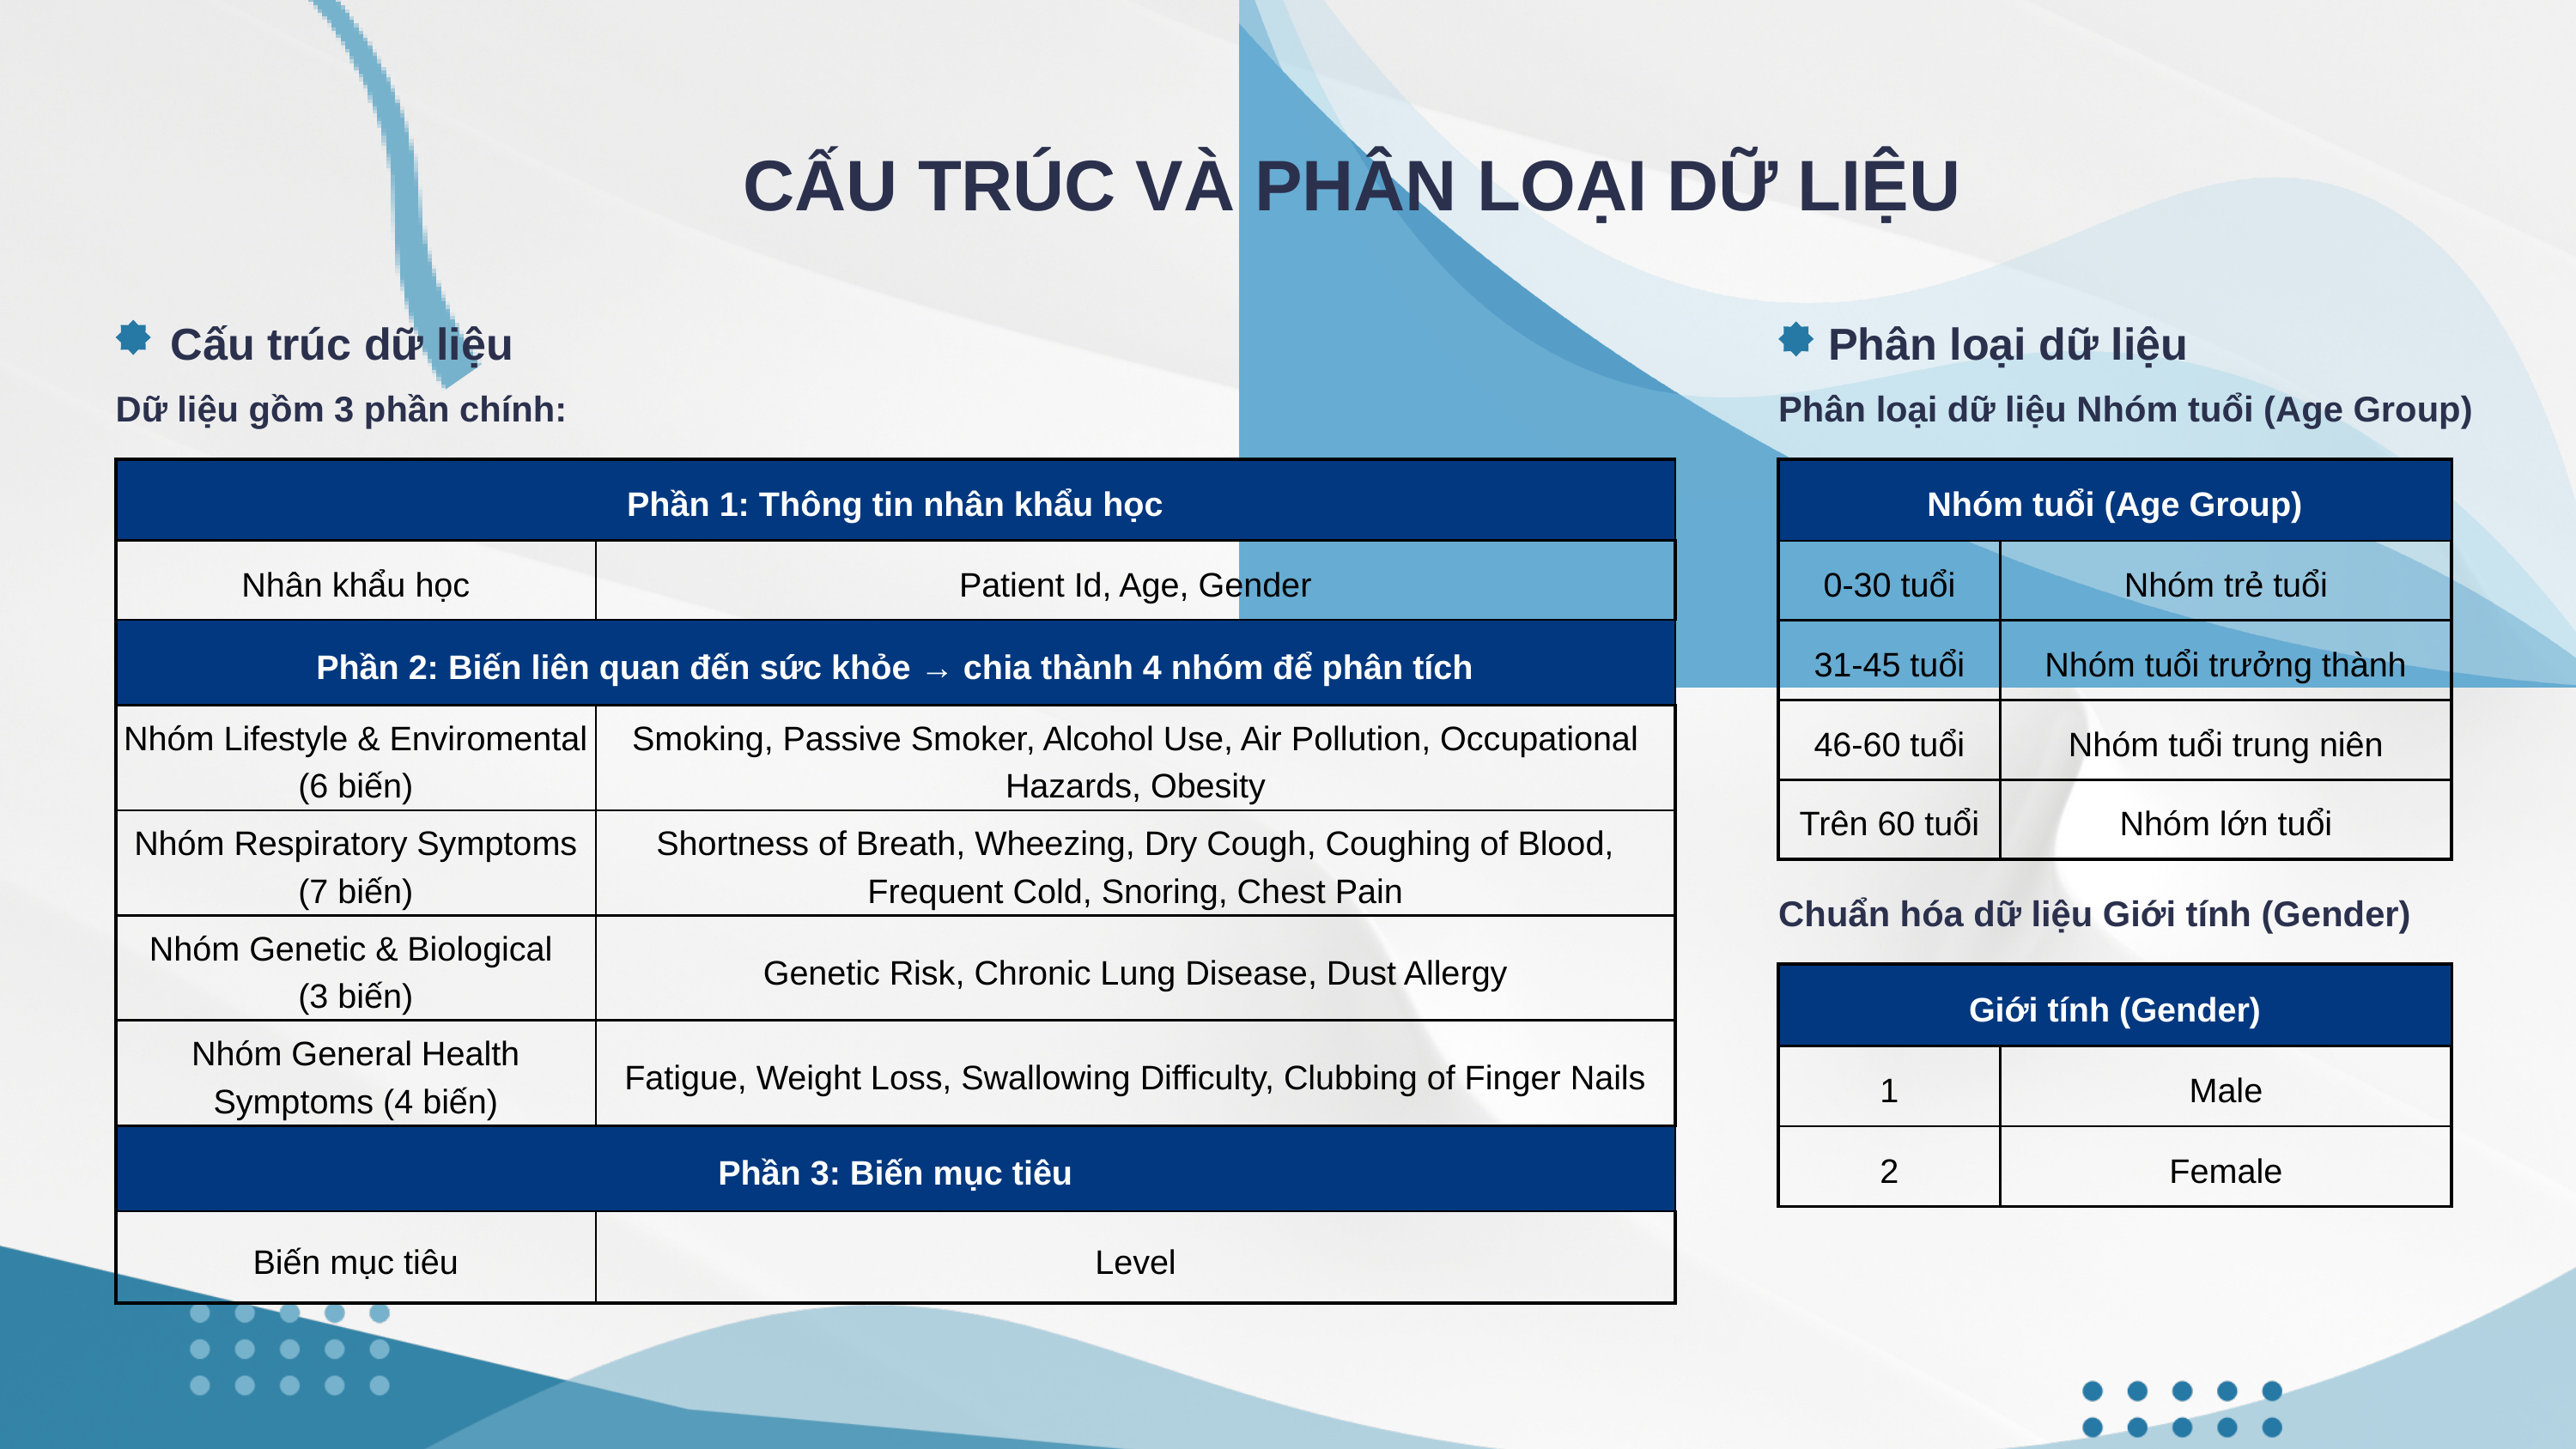

CẤU TRÚC VÀ PHÂN LOẠI DỮ LIỆU
   Cấu trúc dữ liệu

    Phân loại dữ liệu

Dữ liệu gồm 3 phần chính:
Phân loại dữ liệu Nhóm tuổi (Age Group)
| Phần 1: Thông tin nhân khẩu học | Phần 1: Thông tin nhân khẩu học |
| --- | --- |
| Nhân khẩu học | Patient Id, Age, Gender |
| Phần 2: Biến liên quan đến sức khỏe → chia thành 4 nhóm để phân tích | Phần 2: Biến liên quan đến sức khỏe → chia thành 4 nhóm để phân tích |
| Nhóm Lifestyle & Enviromental (6 biến) | Smoking, Passive Smoker, Alcohol Use, Air Pollution, Occupational Hazards, Obesity |
| Nhóm Respiratory Symptoms (7 biến) | Shortness of Breath, Wheezing, Dry Cough, Coughing of Blood, Frequent Cold, Snoring, Chest Pain |
| Nhóm Genetic & Biological (3 biến) | Genetic Risk, Chronic Lung Disease, Dust Allergy |
| Nhóm General Health Symptoms (4 biến) | Fatigue, Weight Loss, Swallowing Difficulty, Clubbing of Finger Nails |
| Phần 3: Biến mục tiêu | Phần 3: Biến mục tiêu |
| Biến mục tiêu | Level |
| Nhóm tuổi (Age Group) | Nhóm tuổi (Age Group) |
| --- | --- |
| 0-30 tuổi | Nhóm trẻ tuổi |
| 31-45 tuổi | Nhóm tuổi trưởng thành |
| 46-60 tuổi | Nhóm tuổi trung niên |
| Trên 60 tuổi | Nhóm lớn tuổi |
Chuẩn hóa dữ liệu Giới tính (Gender)
| Giới tính (Gender) | Giới tính (Gender) |
| --- | --- |
| 1 | Male |
| 2 | Female |